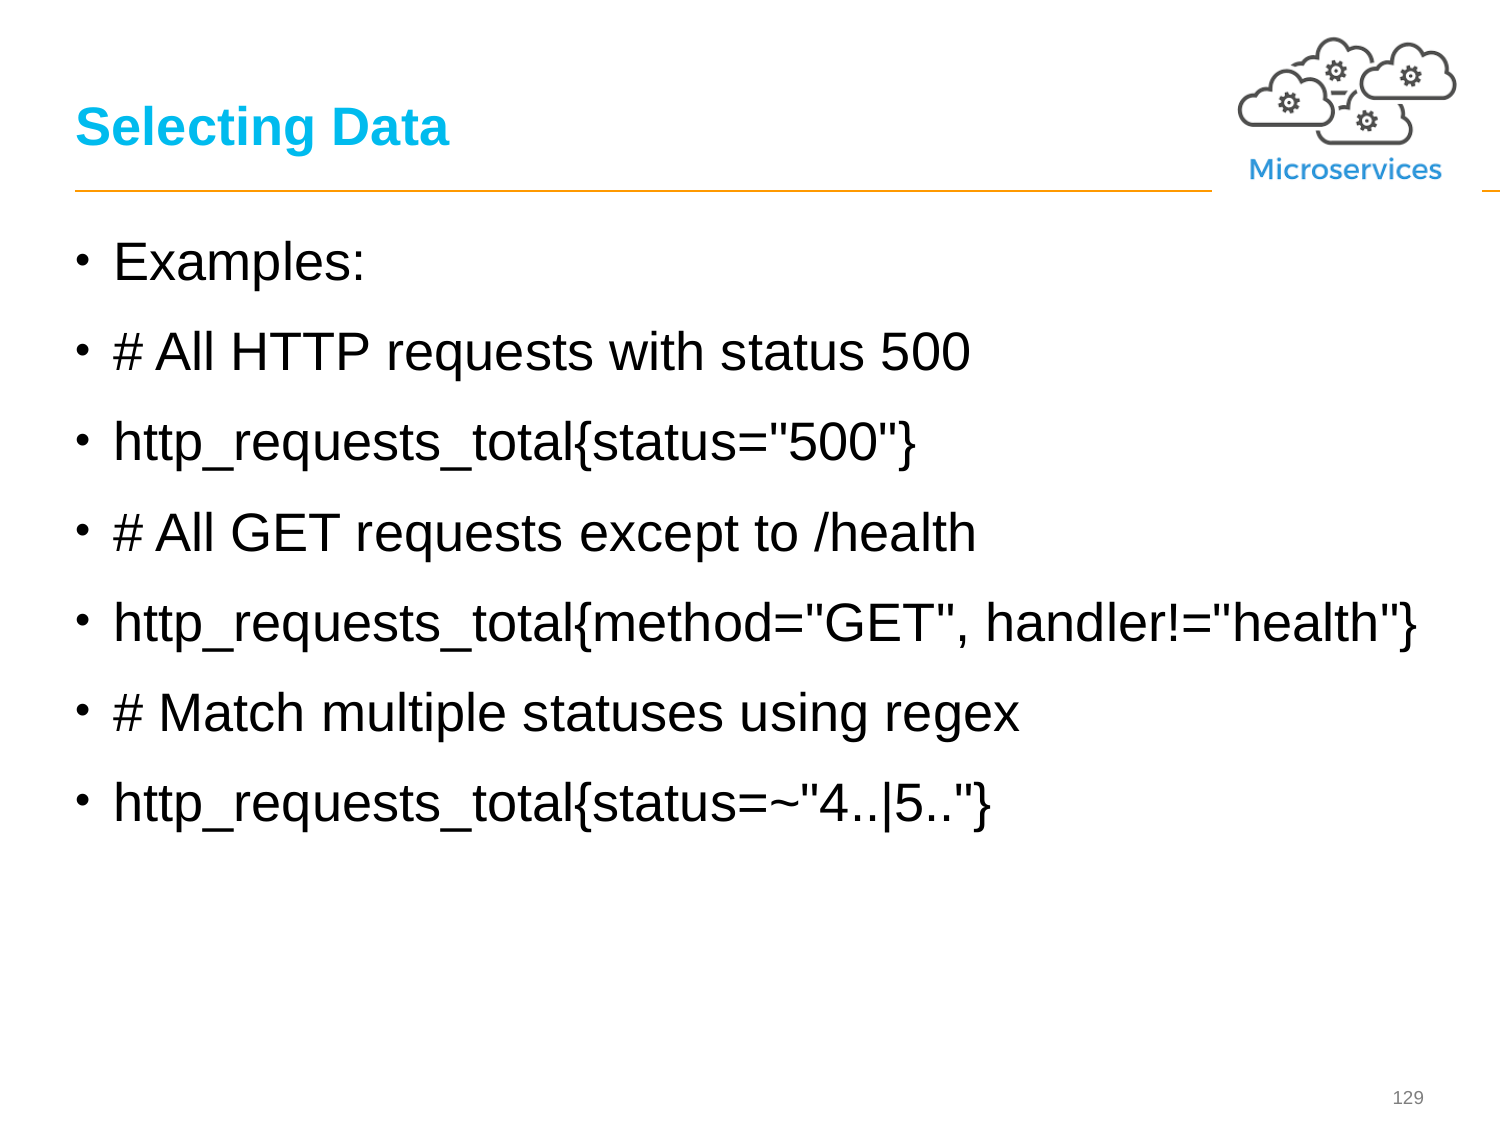

# Selecting Data
Examples:
# All HTTP requests with status 500
http_requests_total{status="500"}
# All GET requests except to /health
http_requests_total{method="GET", handler!="health"}
# Match multiple statuses using regex
http_requests_total{status=~"4..|5.."}